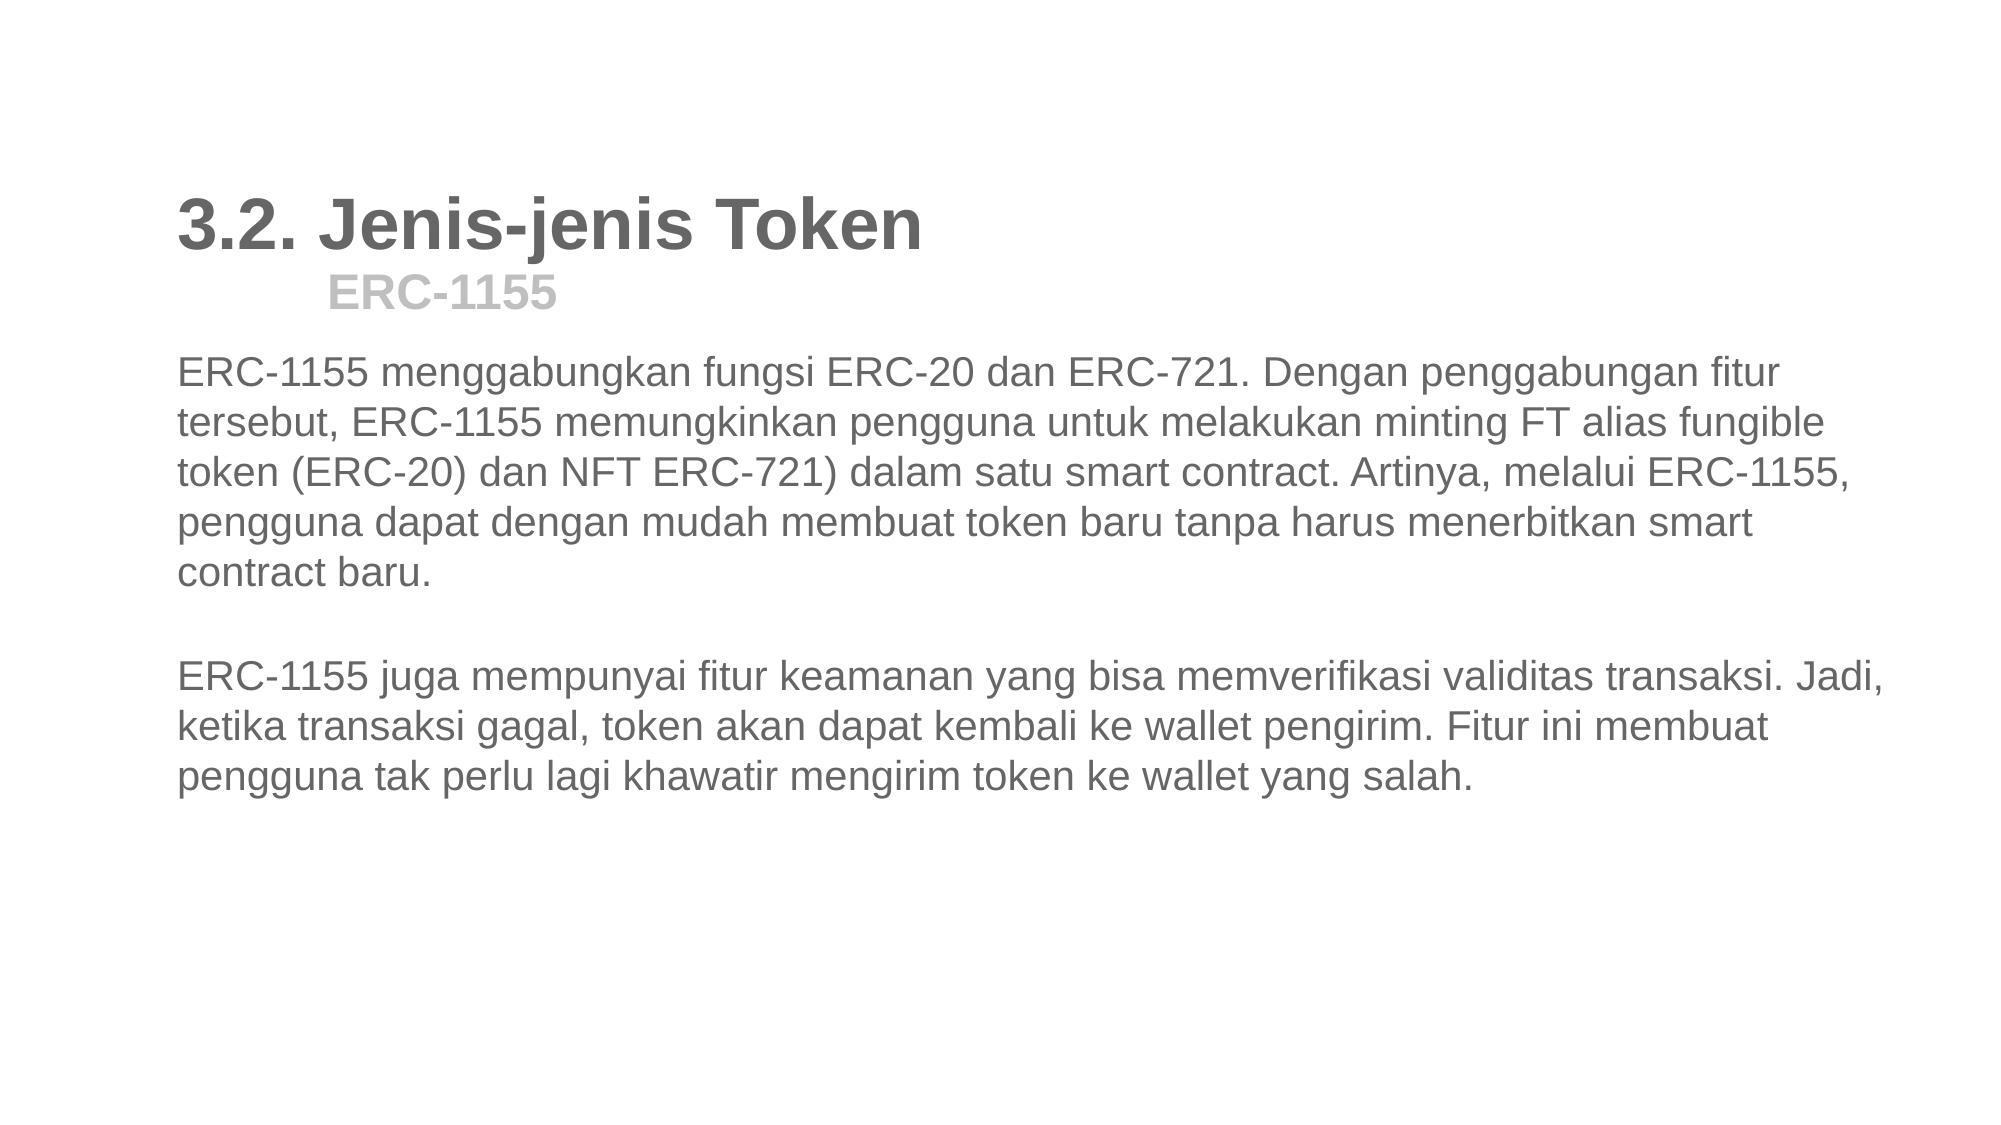

3.2. Jenis-jenis Token
ERC-1155
ERC-1155 menggabungkan fungsi ERC-20 dan ERC-721. Dengan penggabungan fitur tersebut, ERC-1155 memungkinkan pengguna untuk melakukan minting FT alias fungible token (ERC-20) dan NFT ERC-721) dalam satu smart contract. Artinya, melalui ERC-1155, pengguna dapat dengan mudah membuat token baru tanpa harus menerbitkan smart contract baru.

ERC-1155 juga mempunyai fitur keamanan yang bisa memverifikasi validitas transaksi. Jadi, ketika transaksi gagal, token akan dapat kembali ke wallet pengirim. Fitur ini membuat pengguna tak perlu lagi khawatir mengirim token ke wallet yang salah.